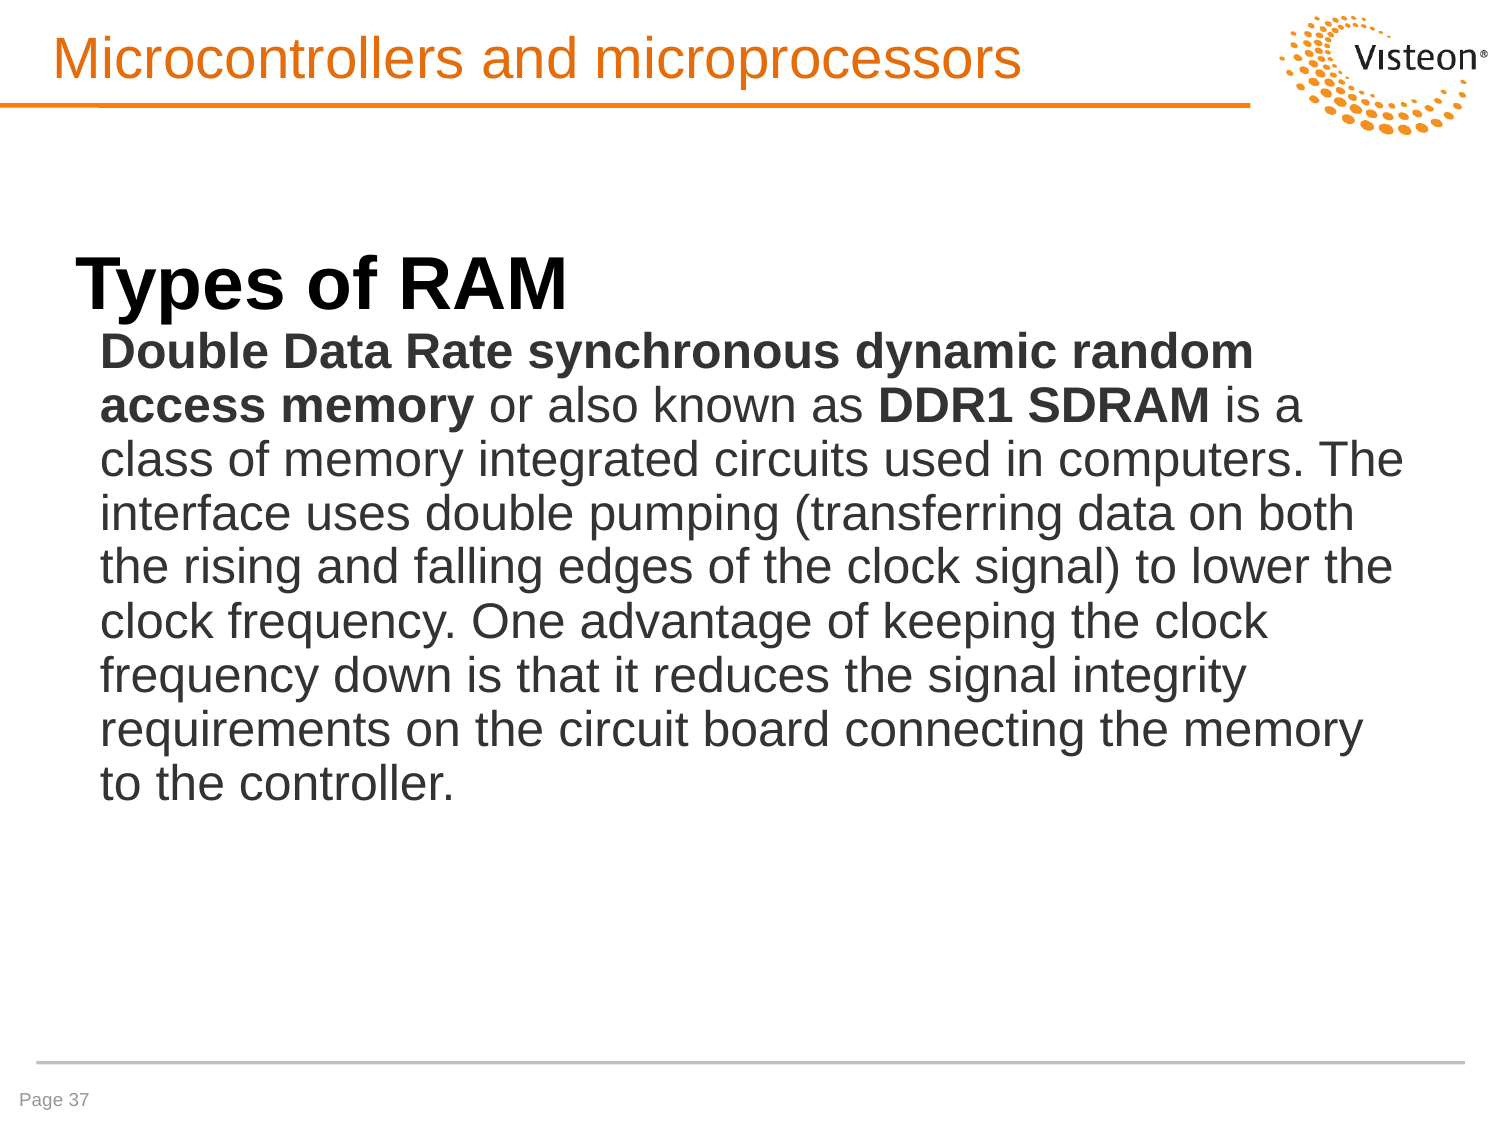

# Microcontrollers and microprocessors
Types of RAM
	Double Data Rate synchronous dynamic random access memory or also known as DDR1 SDRAM is a class of memory integrated circuits used in computers. The interface uses double pumping (transferring data on both the rising and falling edges of the clock signal) to lower the clock frequency. One advantage of keeping the clock frequency down is that it reduces the signal integrity requirements on the circuit board connecting the memory to the controller.
Page 37